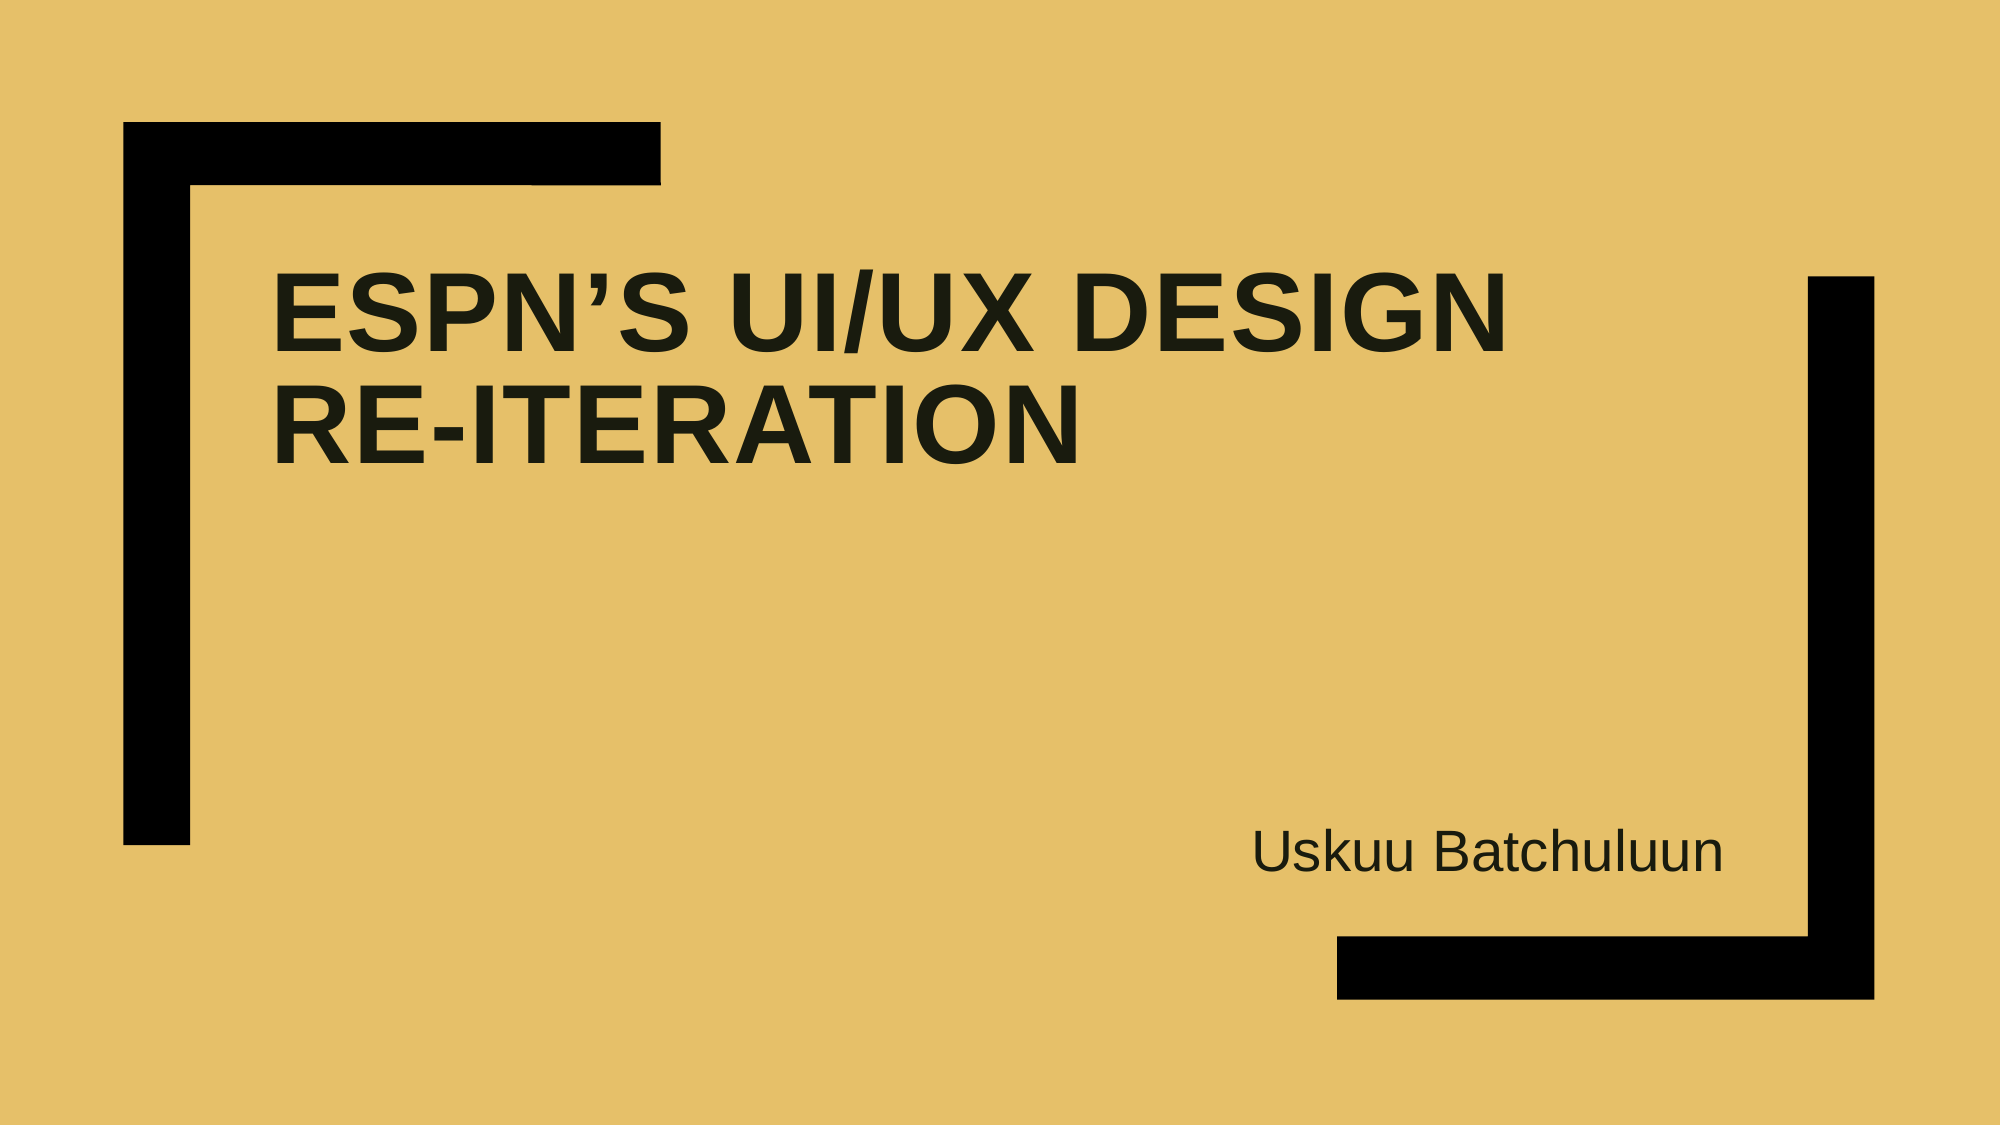

# ESPN’s UI/UX Design re-iteration
Uskuu Batchuluun